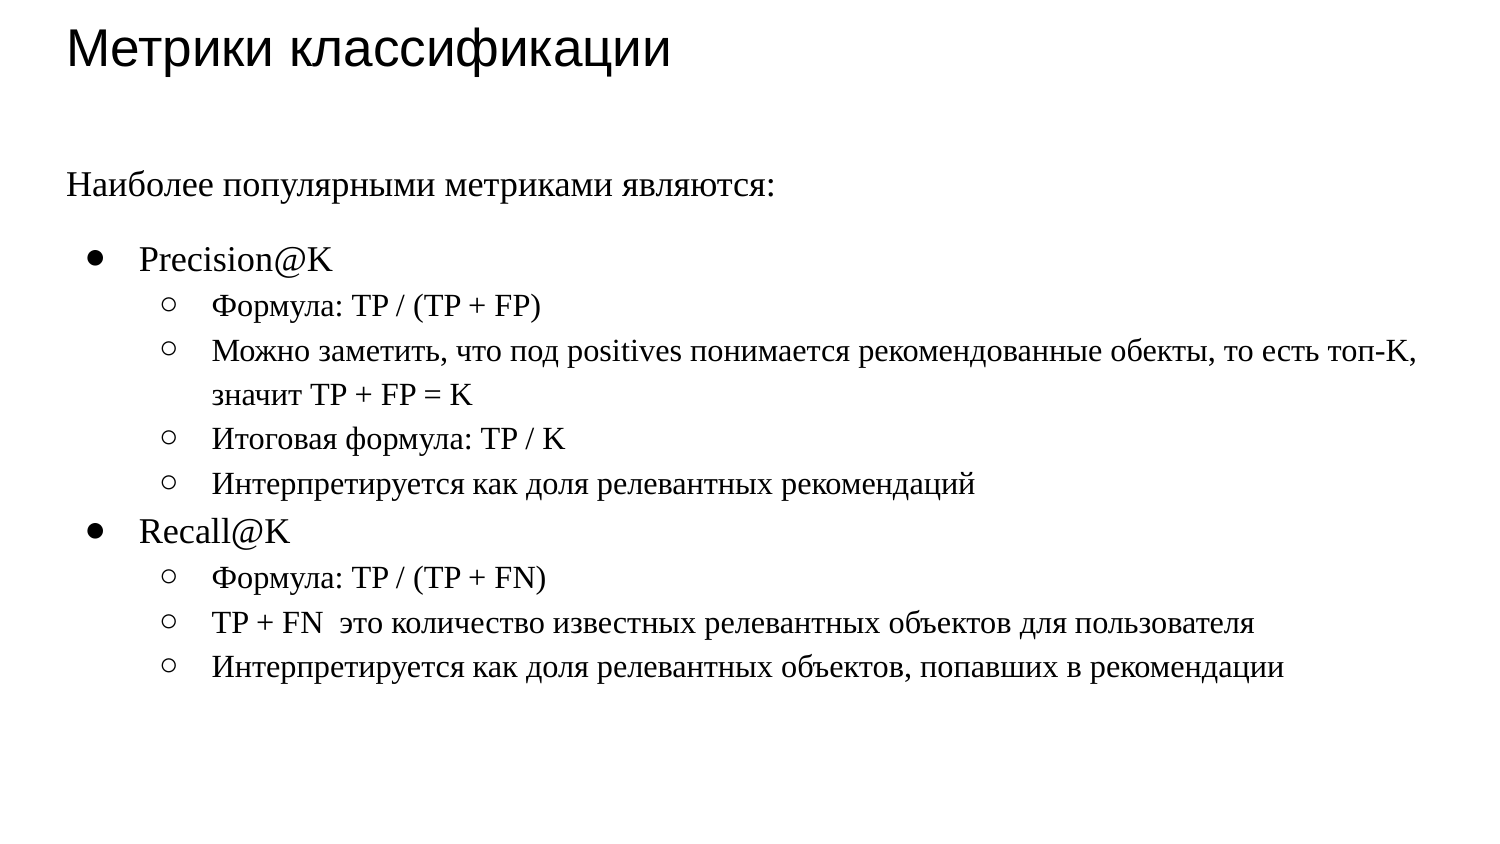

# Метрики классификации
Наиболее популярными метриками являются:
Precision@K
Формула: TP / (TP + FP)
Можно заметить, что под positives понимается рекомендованные обекты, то есть топ-K, значит TP + FP = K
Итоговая формула: TP / K
Интерпретируется как доля релевантных рекомендаций
Recall@K
Формула: TP / (TP + FN)
TP + FN  это количество известных релевантных объектов для пользователя
Интерпретируется как доля релевантных объектов, попавших в рекомендации